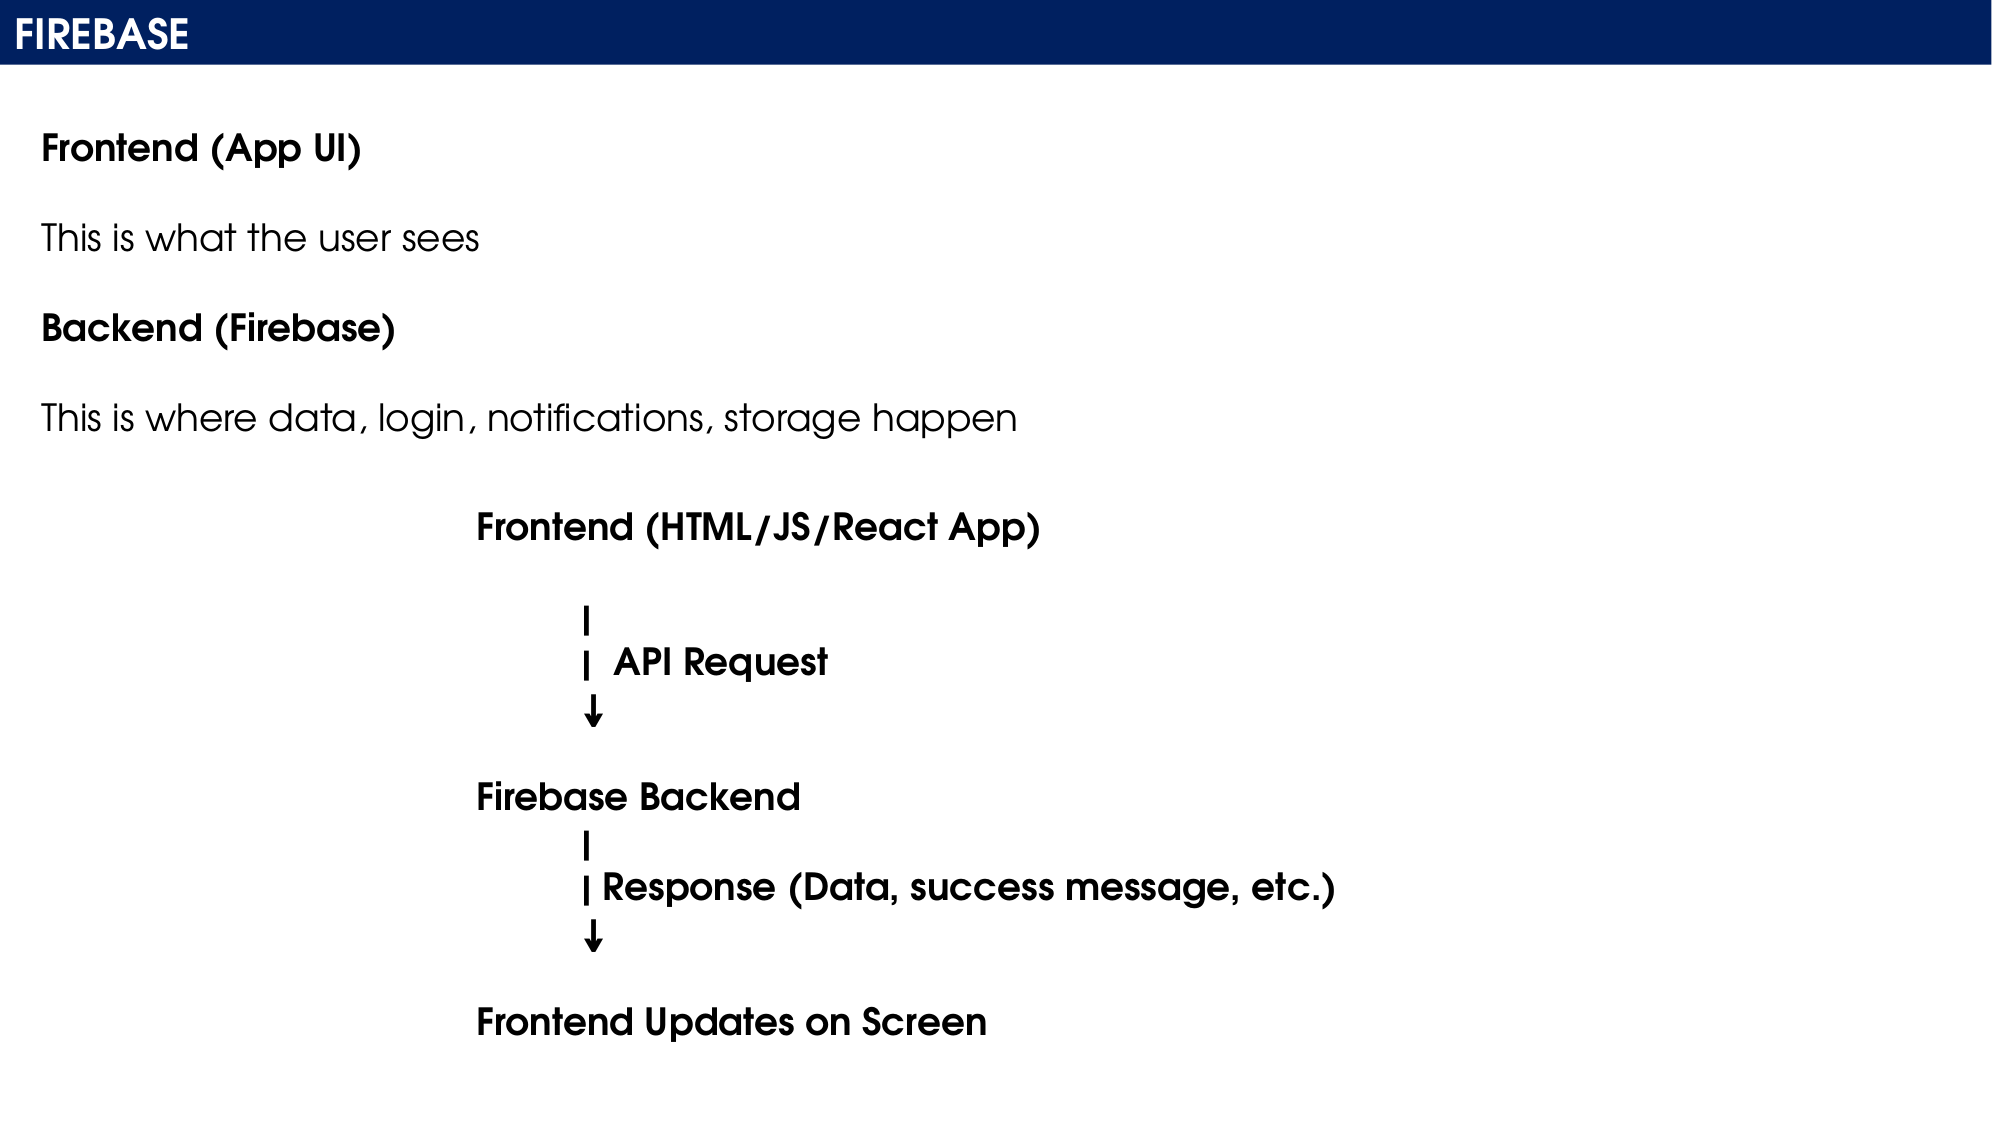

FIREBASE
Frontend (App UI)

This is what the user sees

Backend (Firebase)

This is where data, login, notifications, storage happen

Frontend (HTML/JS/React App)

          |
          |  API Request
          ↓

Firebase Backend
          |
          | Response (Data, success message, etc.)
          ↓

Frontend Updates on Screen